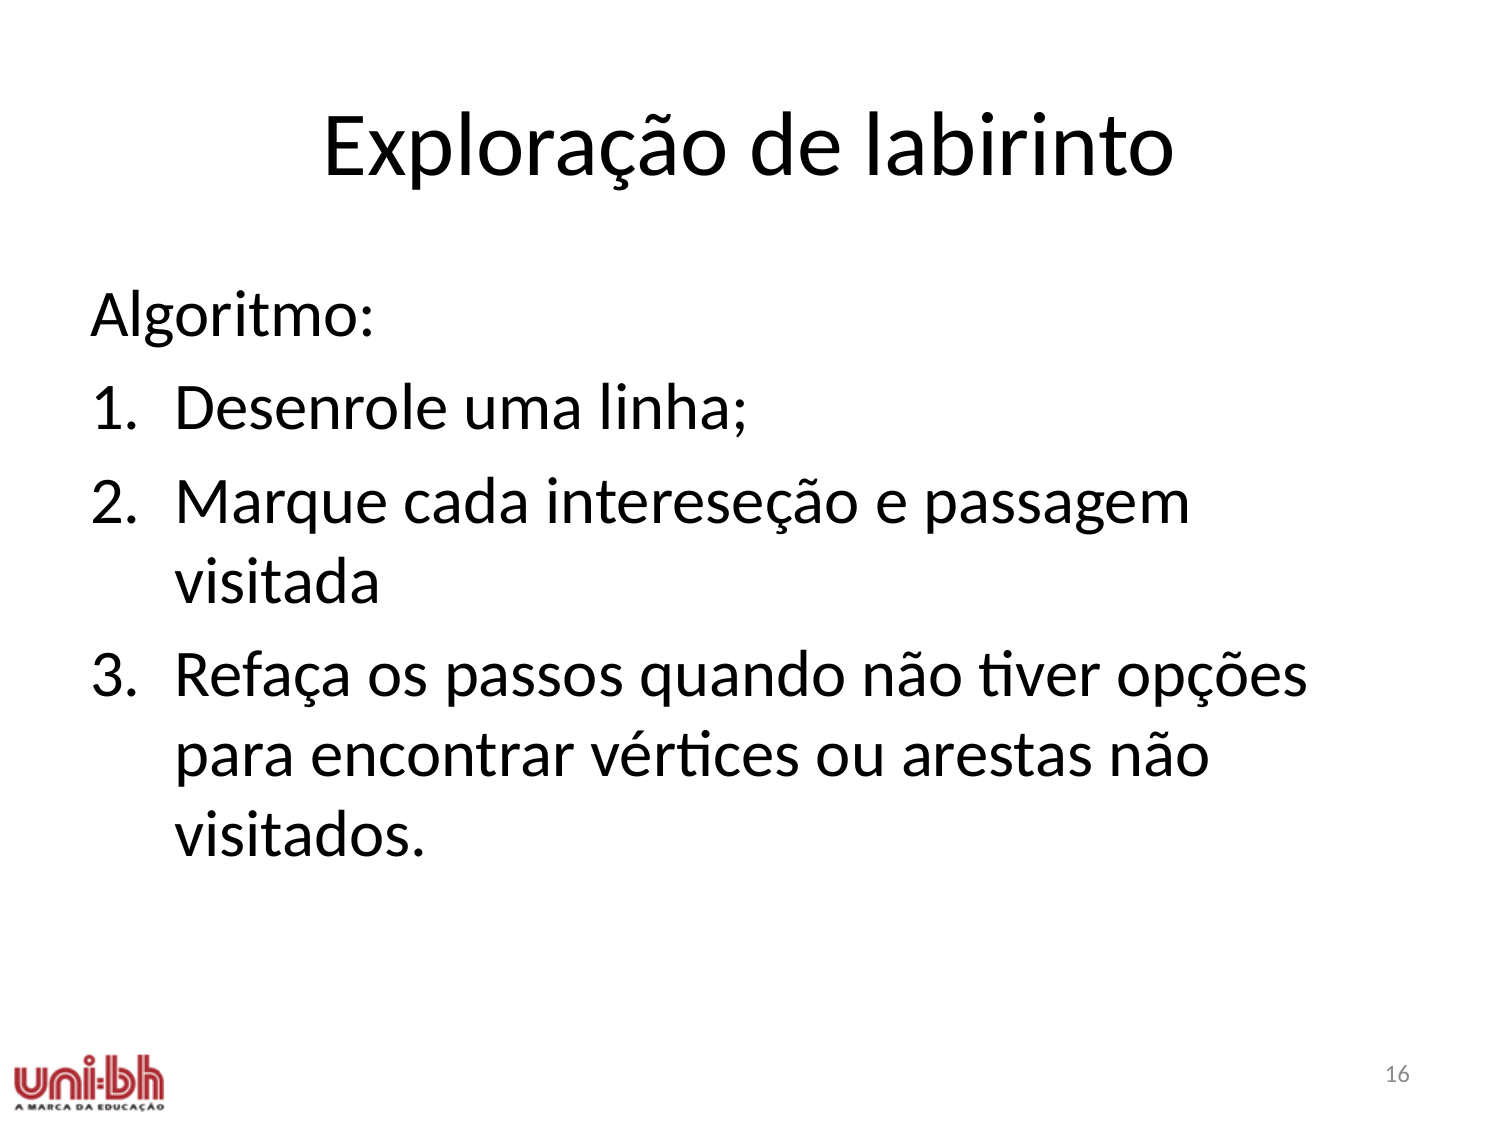

# Exploração de labirinto
Algoritmo:
Desenrole uma linha;
Marque cada intereseção e passagem visitada
Refaça os passos quando não tiver opções para encontrar vértices ou arestas não visitados.

16